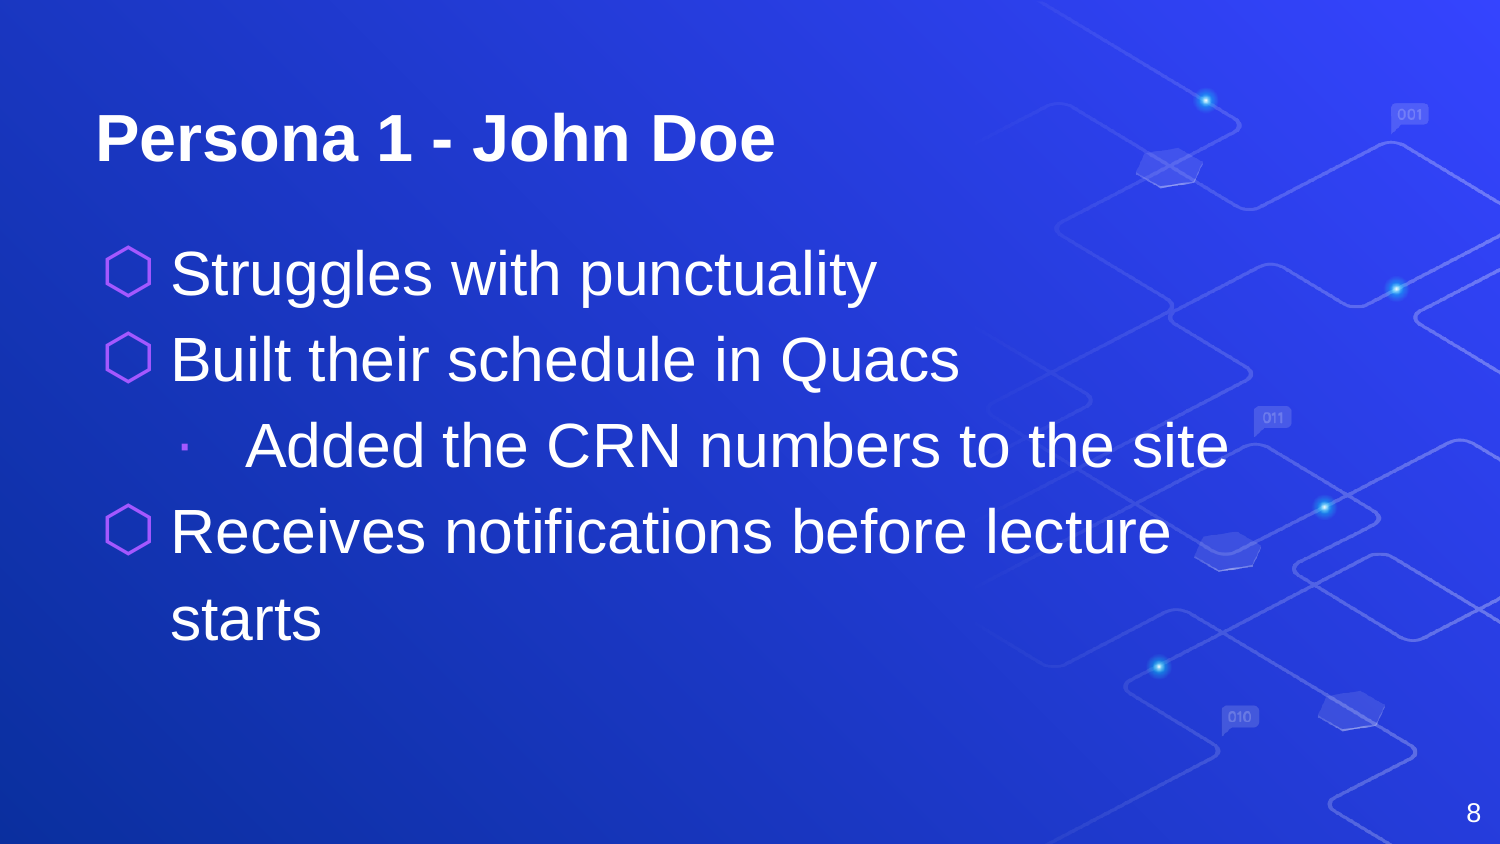

# Persona 1 - John Doe
Struggles with punctuality
Built their schedule in Quacs
Added the CRN numbers to the site
Receives notifications before lecture starts

8